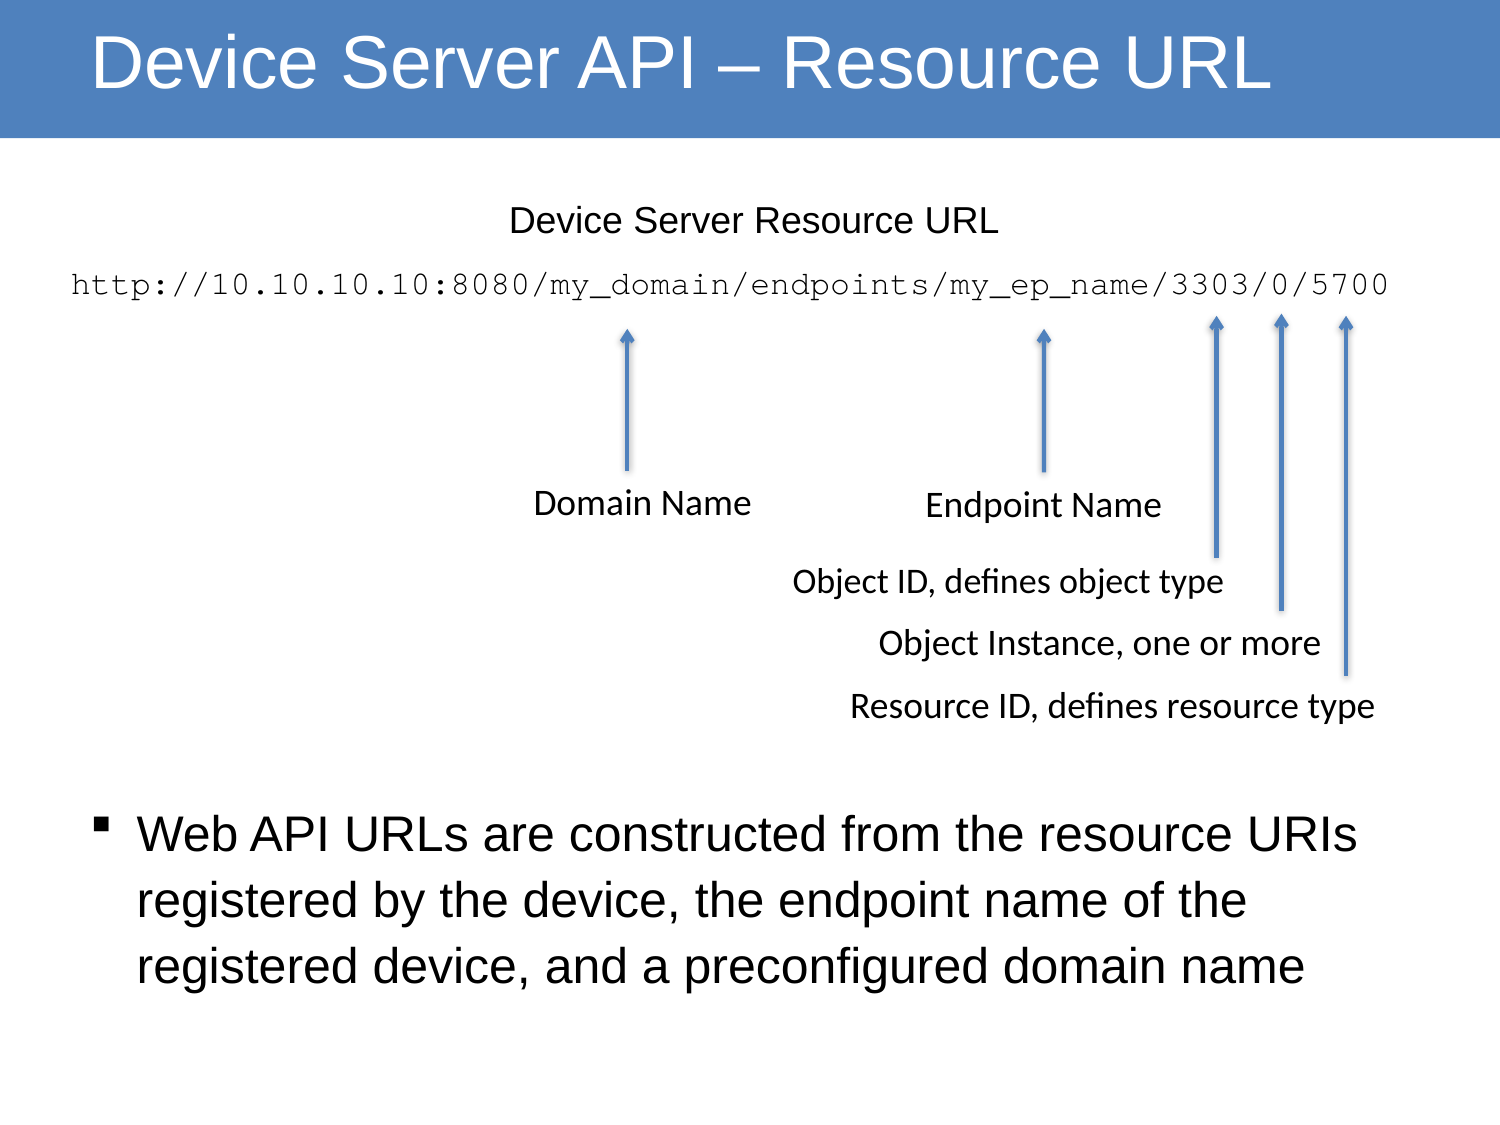

# Device Server API – Resource URL

Device Server Resource URL
http://10.10.10.10:8080/my_domain/endpoints/my_ep_name/3303/0/5700
Domain Name
Endpoint Name
Object ID, defines object type
Object Instance, one or more
Resource ID, defines resource type
Web API URLs are constructed from the resource URIs registered by the device, the endpoint name of the registered device, and a preconfigured domain name